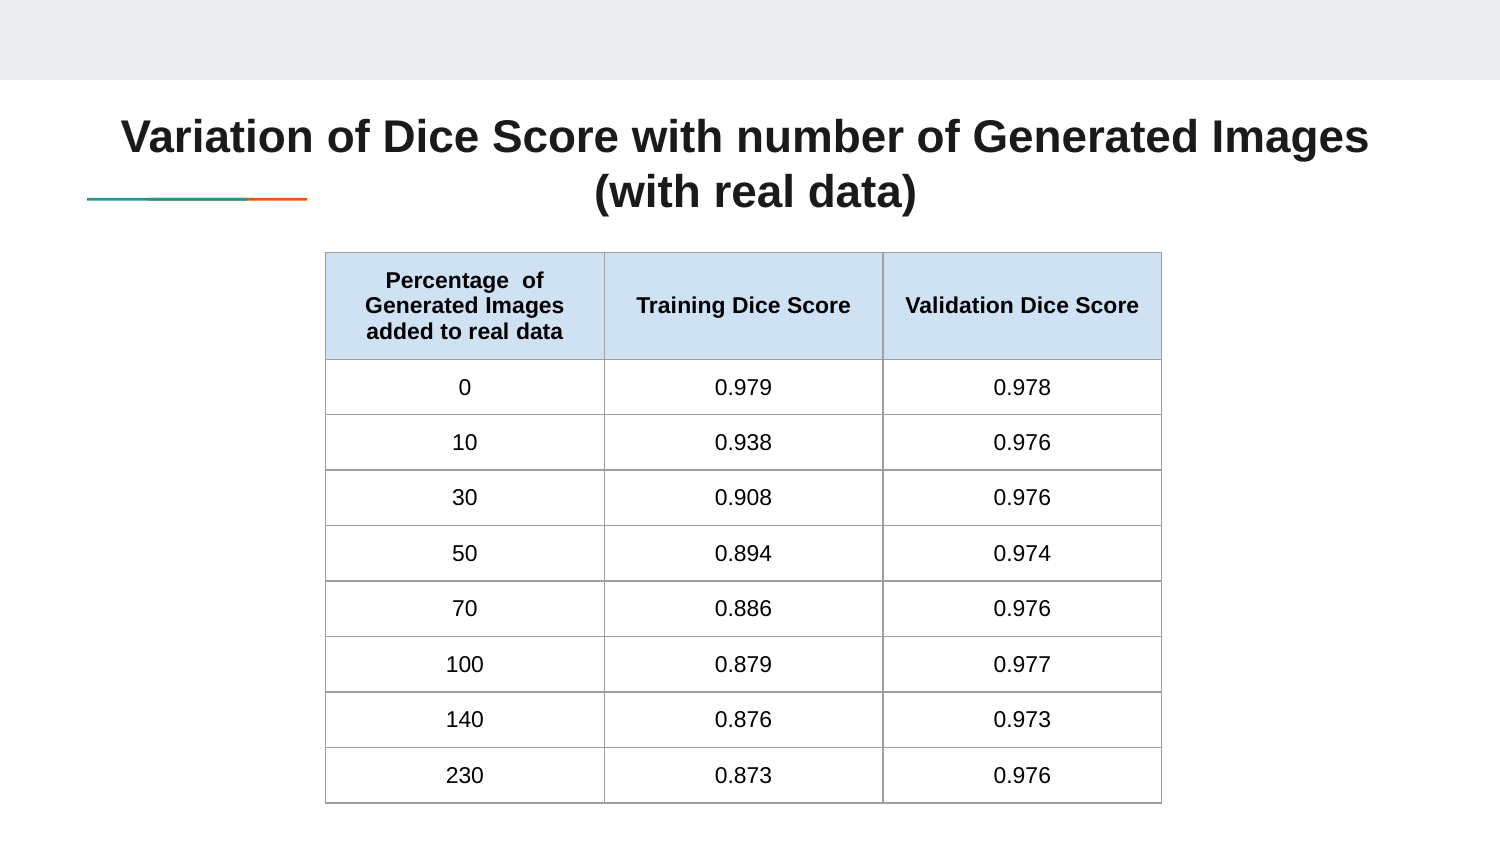

# Variation of Dice Score with number of Generated Images
(with real data)
| Percentage of Generated Images added to real data | Training Dice Score | Validation Dice Score |
| --- | --- | --- |
| 0 | 0.979 | 0.978 |
| 10 | 0.938 | 0.976 |
| 30 | 0.908 | 0.976 |
| 50 | 0.894 | 0.974 |
| 70 | 0.886 | 0.976 |
| 100 | 0.879 | 0.977 |
| 140 | 0.876 | 0.973 |
| 230 | 0.873 | 0.976 |